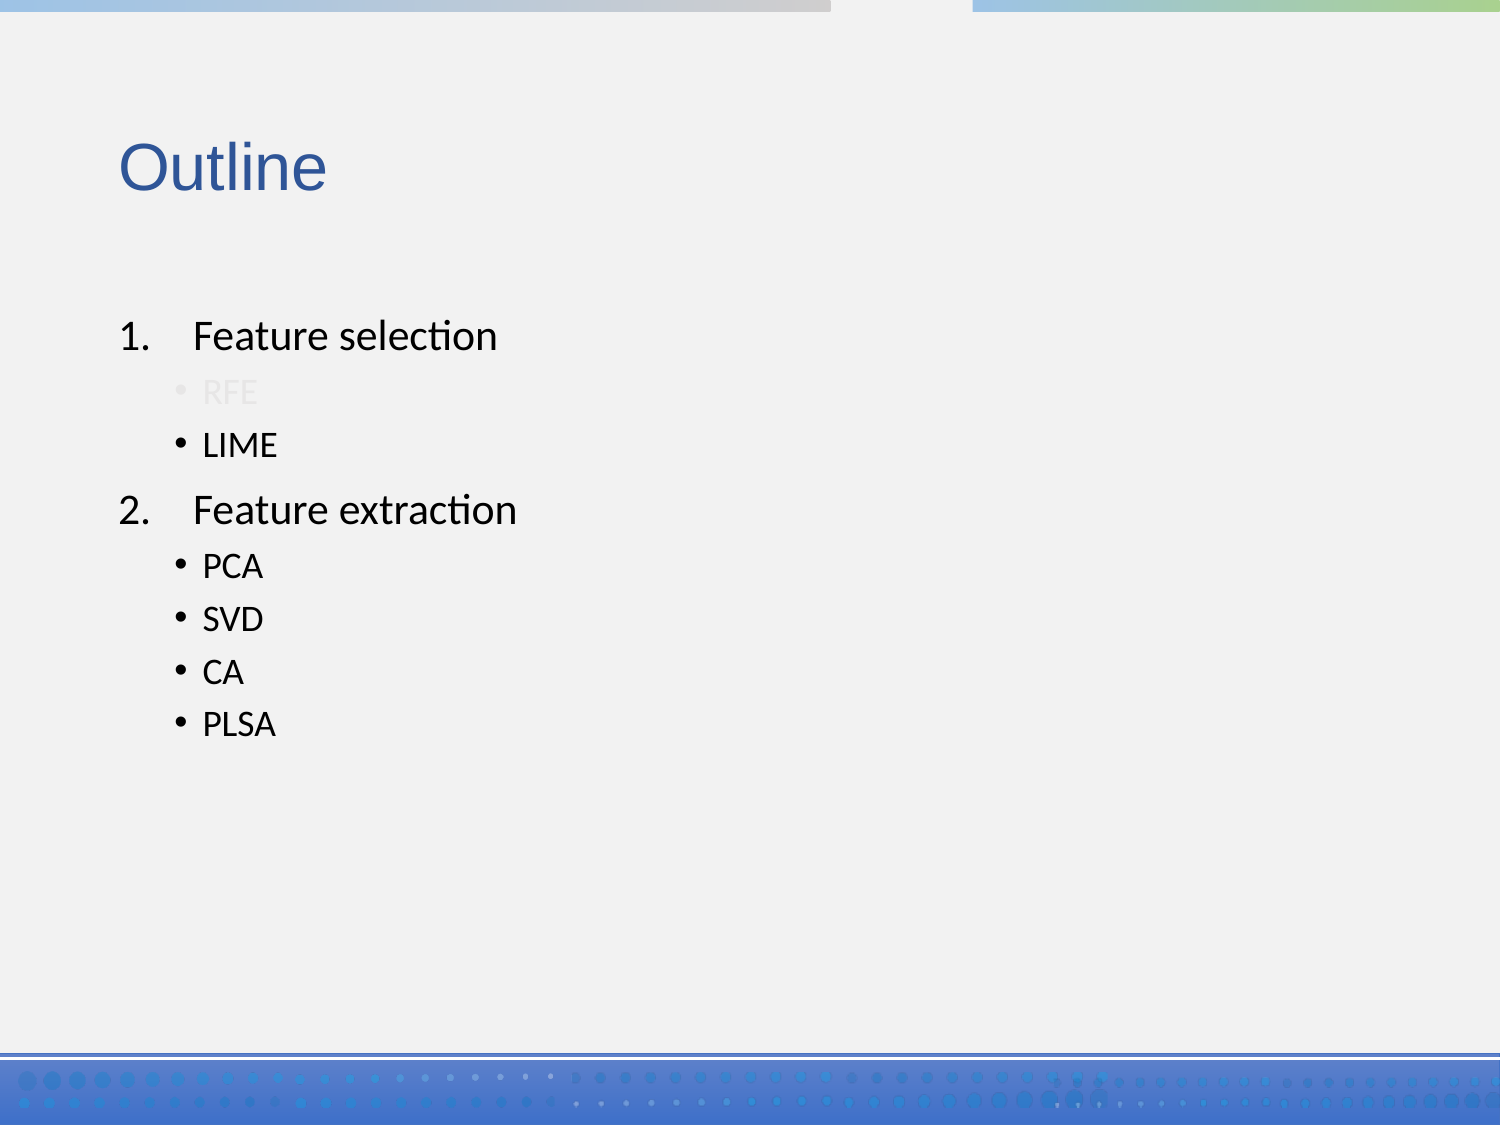

# Outline
Feature selection
RFE
LIME
Feature extraction
PCA
SVD
CA
PLSA